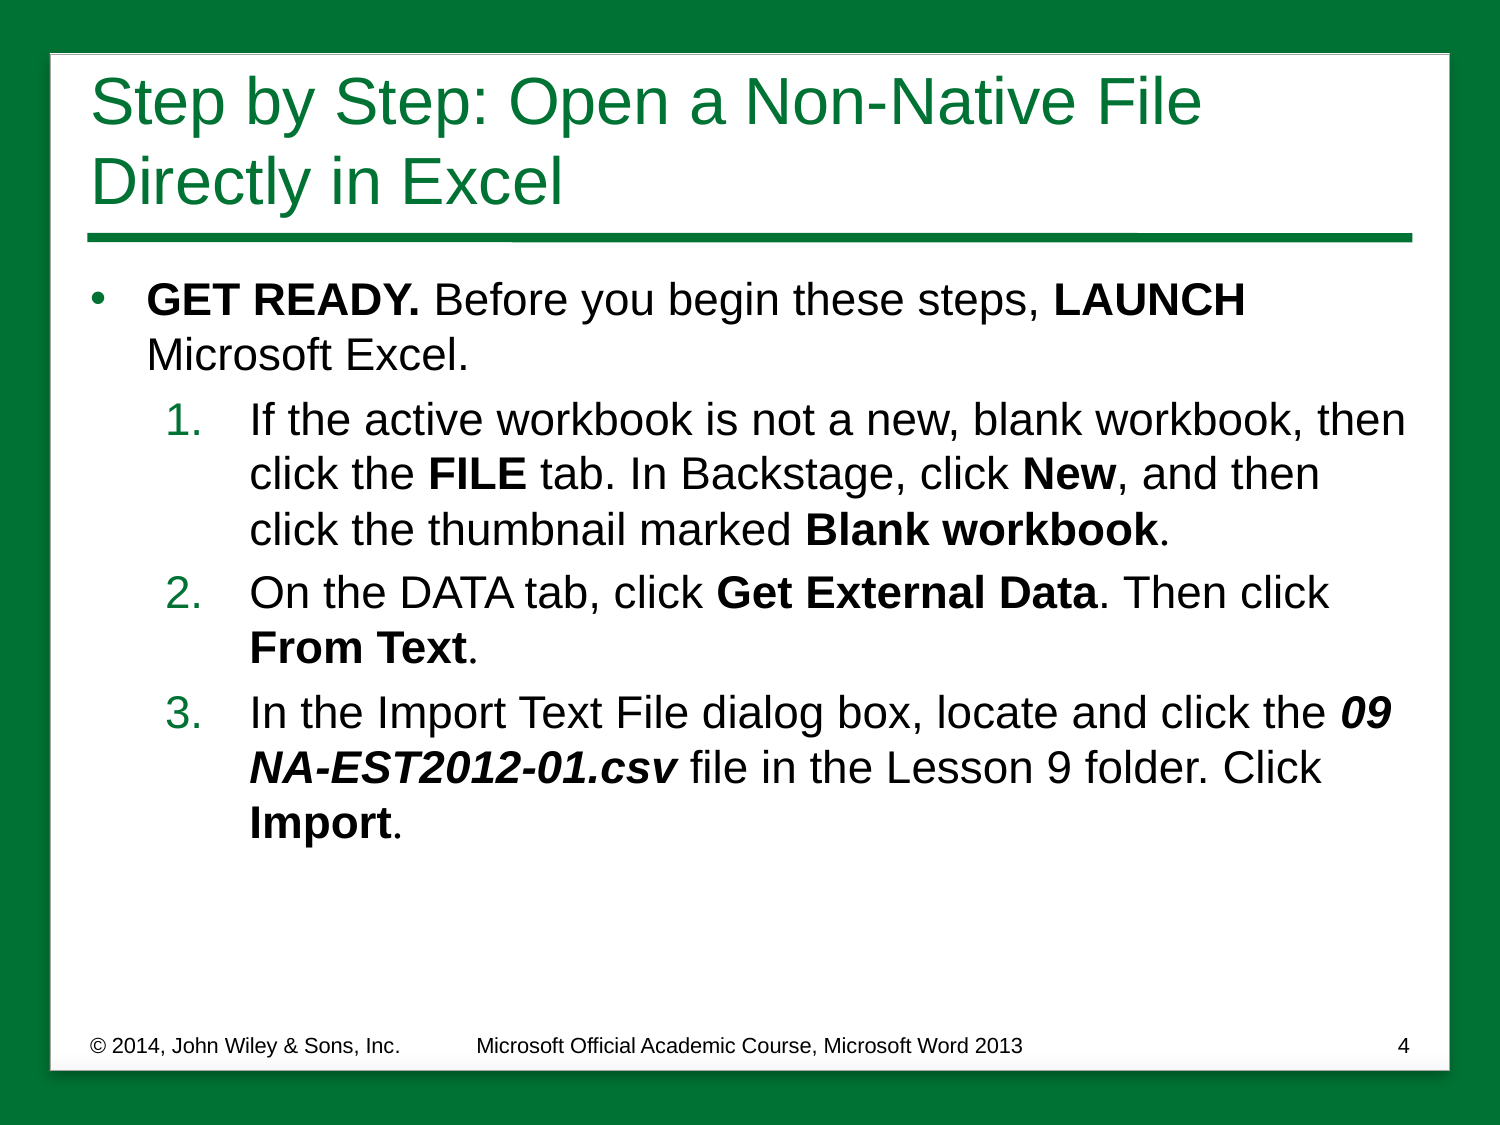

# Step by Step: Open a Non-Native File Directly in Excel
GET READY. Before you begin these steps, LAUNCH Microsoft Excel.
If the active workbook is not a new, blank workbook, then click the FILE tab. In Backstage, click New, and then click the thumbnail marked Blank workbook.
On the DATA tab, click Get External Data. Then click From Text.
In the Import Text File dialog box, locate and click the 09 NA-EST2012-01.csv file in the Lesson 9 folder. Click Import.
© 2014, John Wiley & Sons, Inc.
Microsoft Official Academic Course, Microsoft Word 2013
4